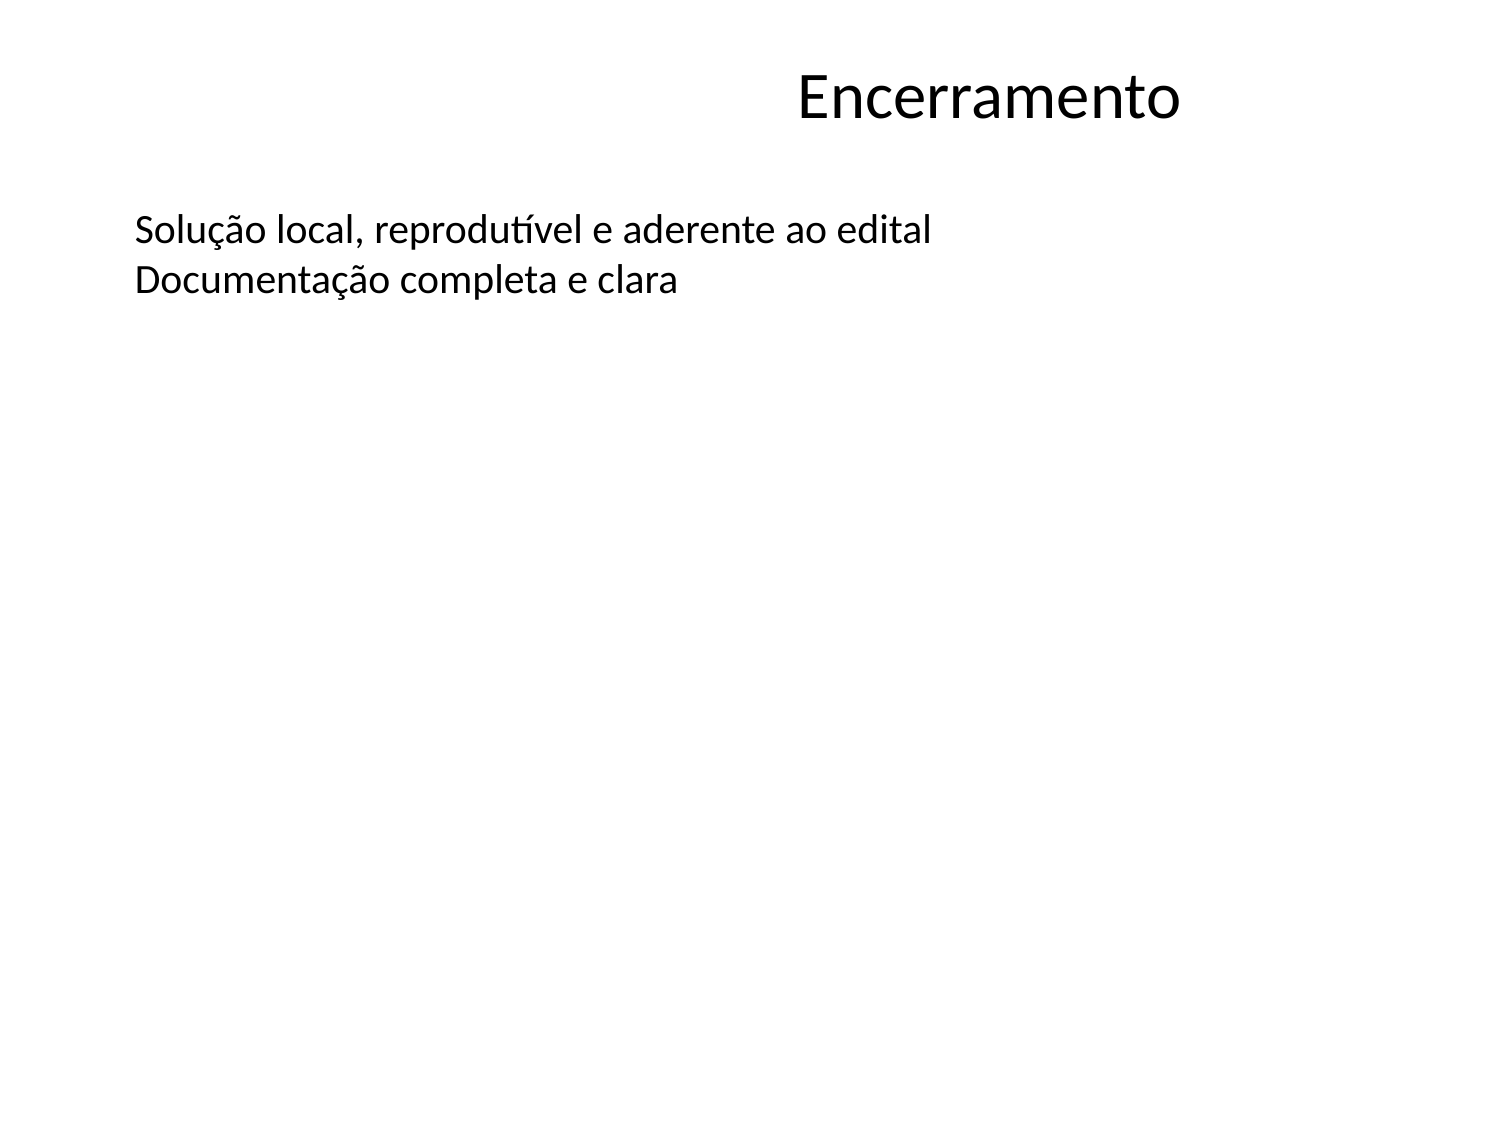

Encerramento
Solução local, reprodutível e aderente ao edital
Documentação completa e clara